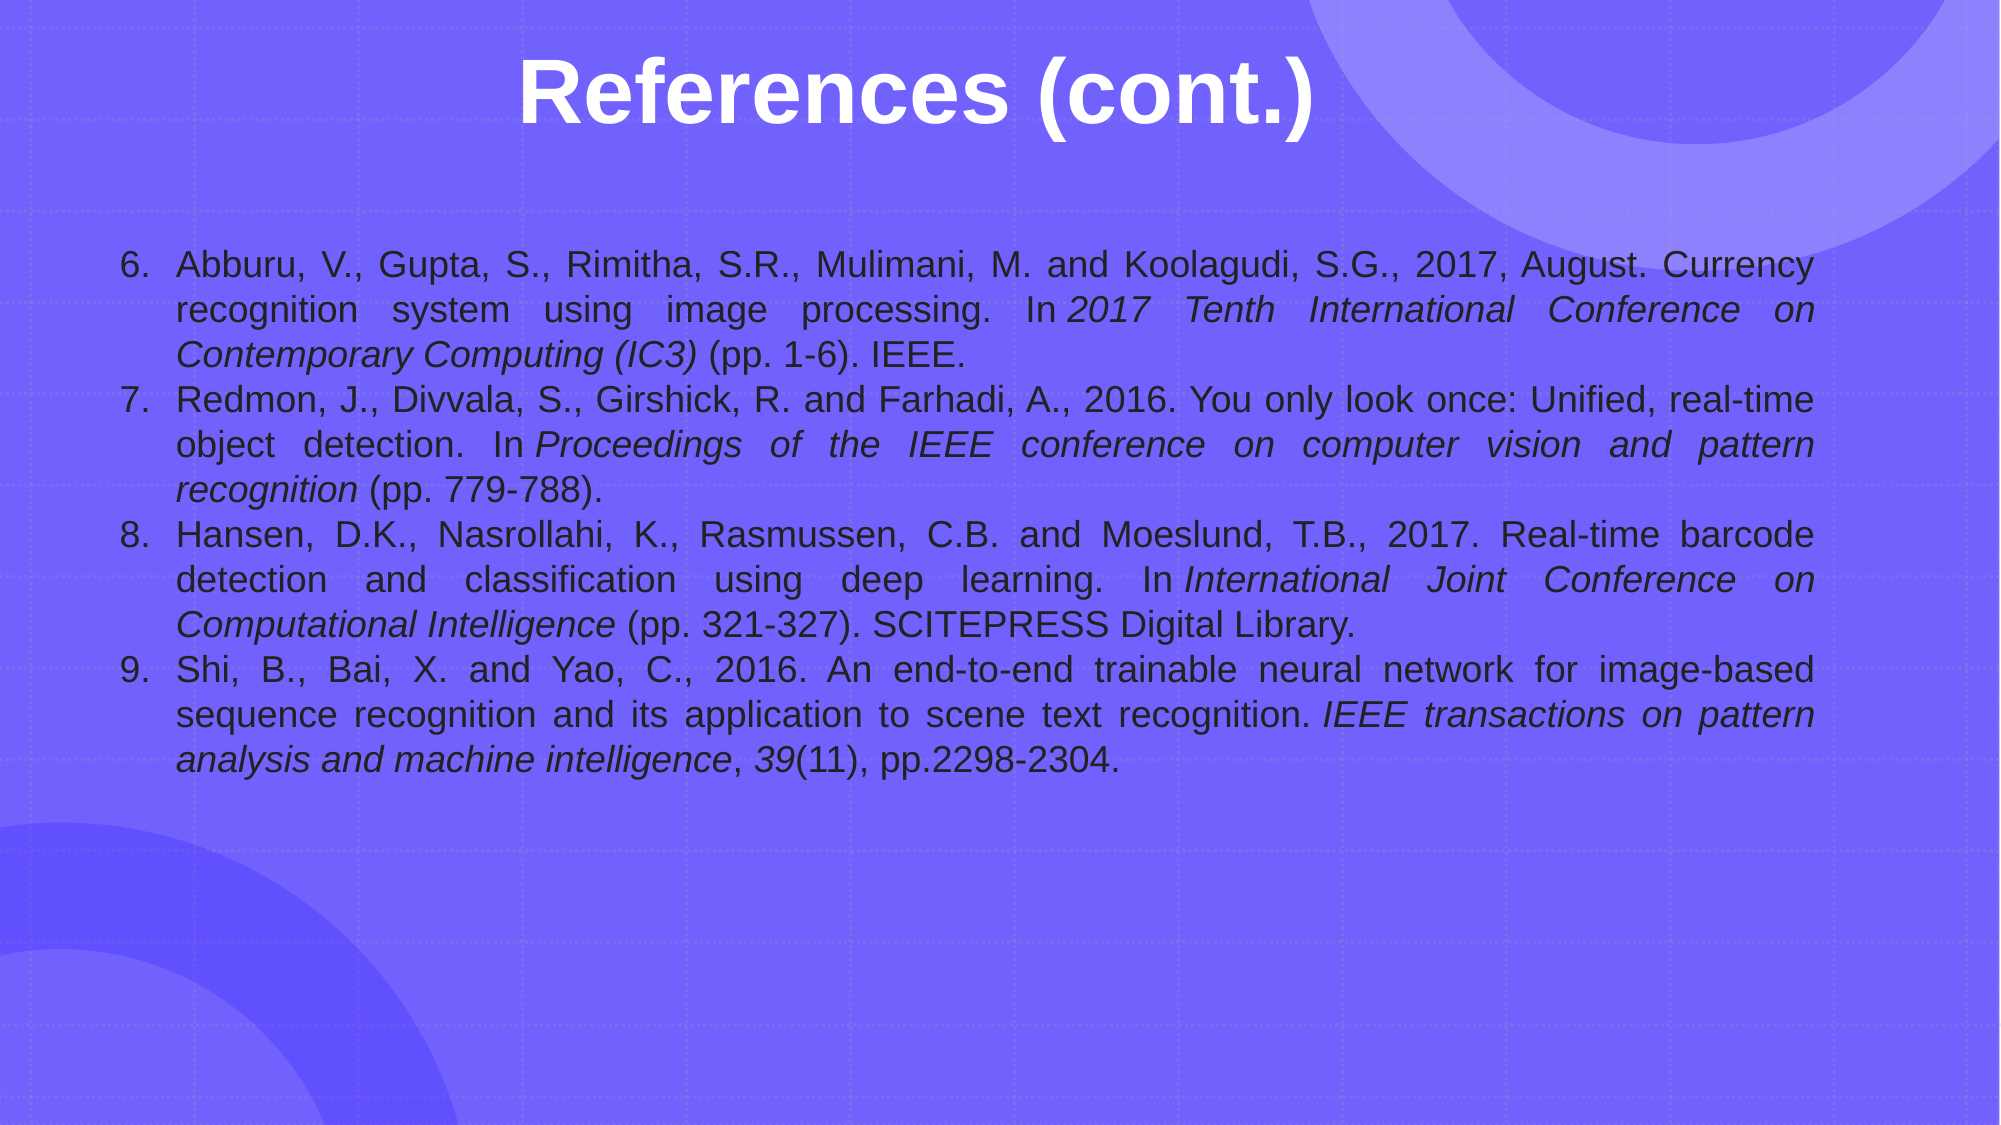

References (cont.)
Abburu, V., Gupta, S., Rimitha, S.R., Mulimani, M. and Koolagudi, S.G., 2017, August. Currency recognition system using image processing. In 2017 Tenth International Conference on Contemporary Computing (IC3) (pp. 1-6). IEEE.
Redmon, J., Divvala, S., Girshick, R. and Farhadi, A., 2016. You only look once: Unified, real-time object detection. In Proceedings of the IEEE conference on computer vision and pattern recognition (pp. 779-788).
Hansen, D.K., Nasrollahi, K., Rasmussen, C.B. and Moeslund, T.B., 2017. Real-time barcode detection and classification using deep learning. In International Joint Conference on Computational Intelligence (pp. 321-327). SCITEPRESS Digital Library.
Shi, B., Bai, X. and Yao, C., 2016. An end-to-end trainable neural network for image-based sequence recognition and its application to scene text recognition. IEEE transactions on pattern analysis and machine intelligence, 39(11), pp.2298-2304.